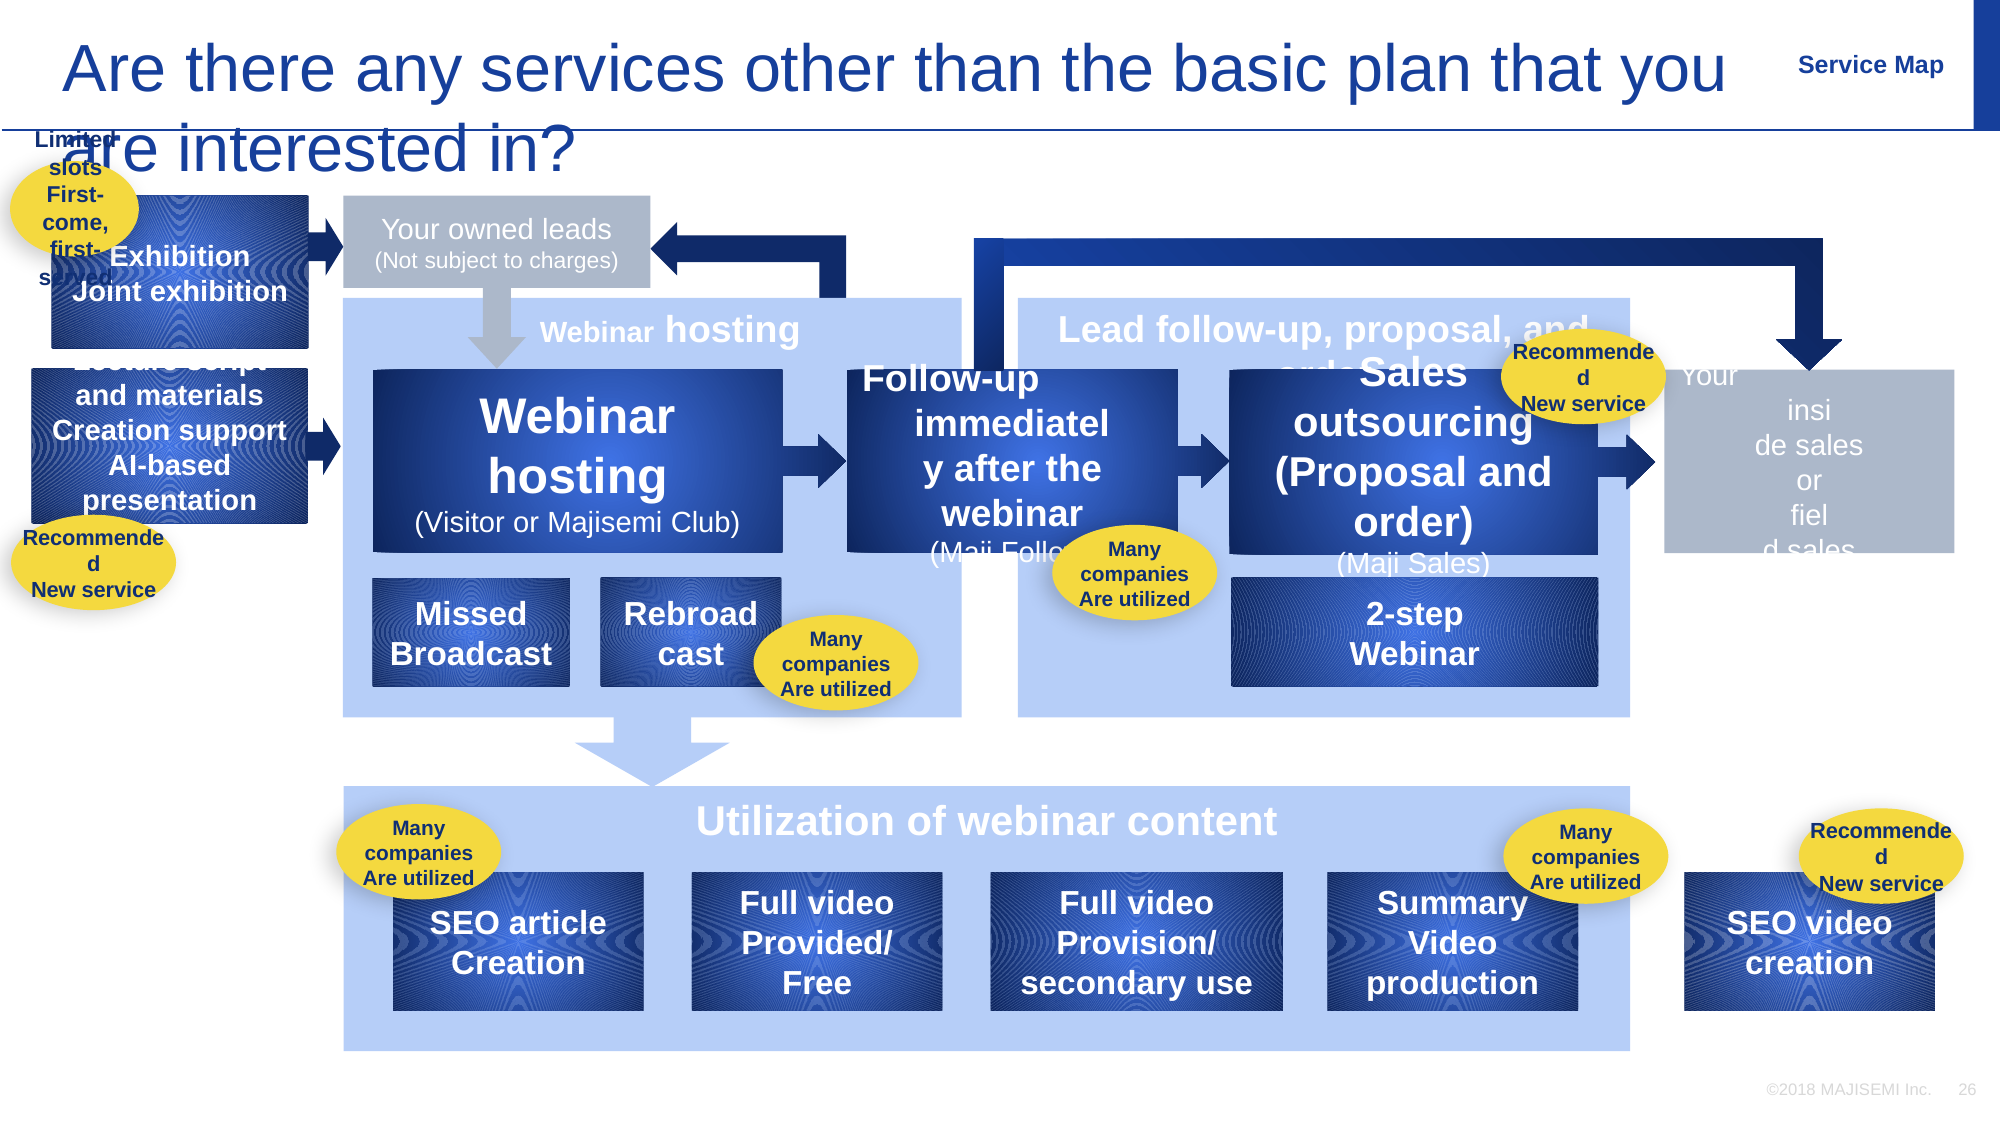

Are there any services other than the basic plan that you are interested in?
Service Map

Limited slots
First-come, first-served

Exhibition
Joint exhibition
Your owned leads
(Not subject to charges)

　Webinar hosting
Lead follow-up, proposal, and order

Recommended
New service
Lecture script and materials
Creation support
AI-based presentation support
Webinar hosting
(Visitor or Majisemi Club)
Follow-up
immediatel
y after the webinar
(Maji Follow)
Sales outsourcing
(Proposal and order)
(Maji Sales)
Your
insi
de sales
or
fiel
d sales

Recommended
New service

Many companies
Are utilized
2-step
Webinar
Rebroadcast
Missed
Broadcast

Many companies
Are utilized

Utilization of webinar content

Many companies
Are utilized

Many companies
Are utilized

Recommended
New service
Full video
Provision/secondary use
Summary
Video production
SEO video creation
SEO article
Creation
Full video
Provided/Free
©2018 MAJISEMI Inc.
26